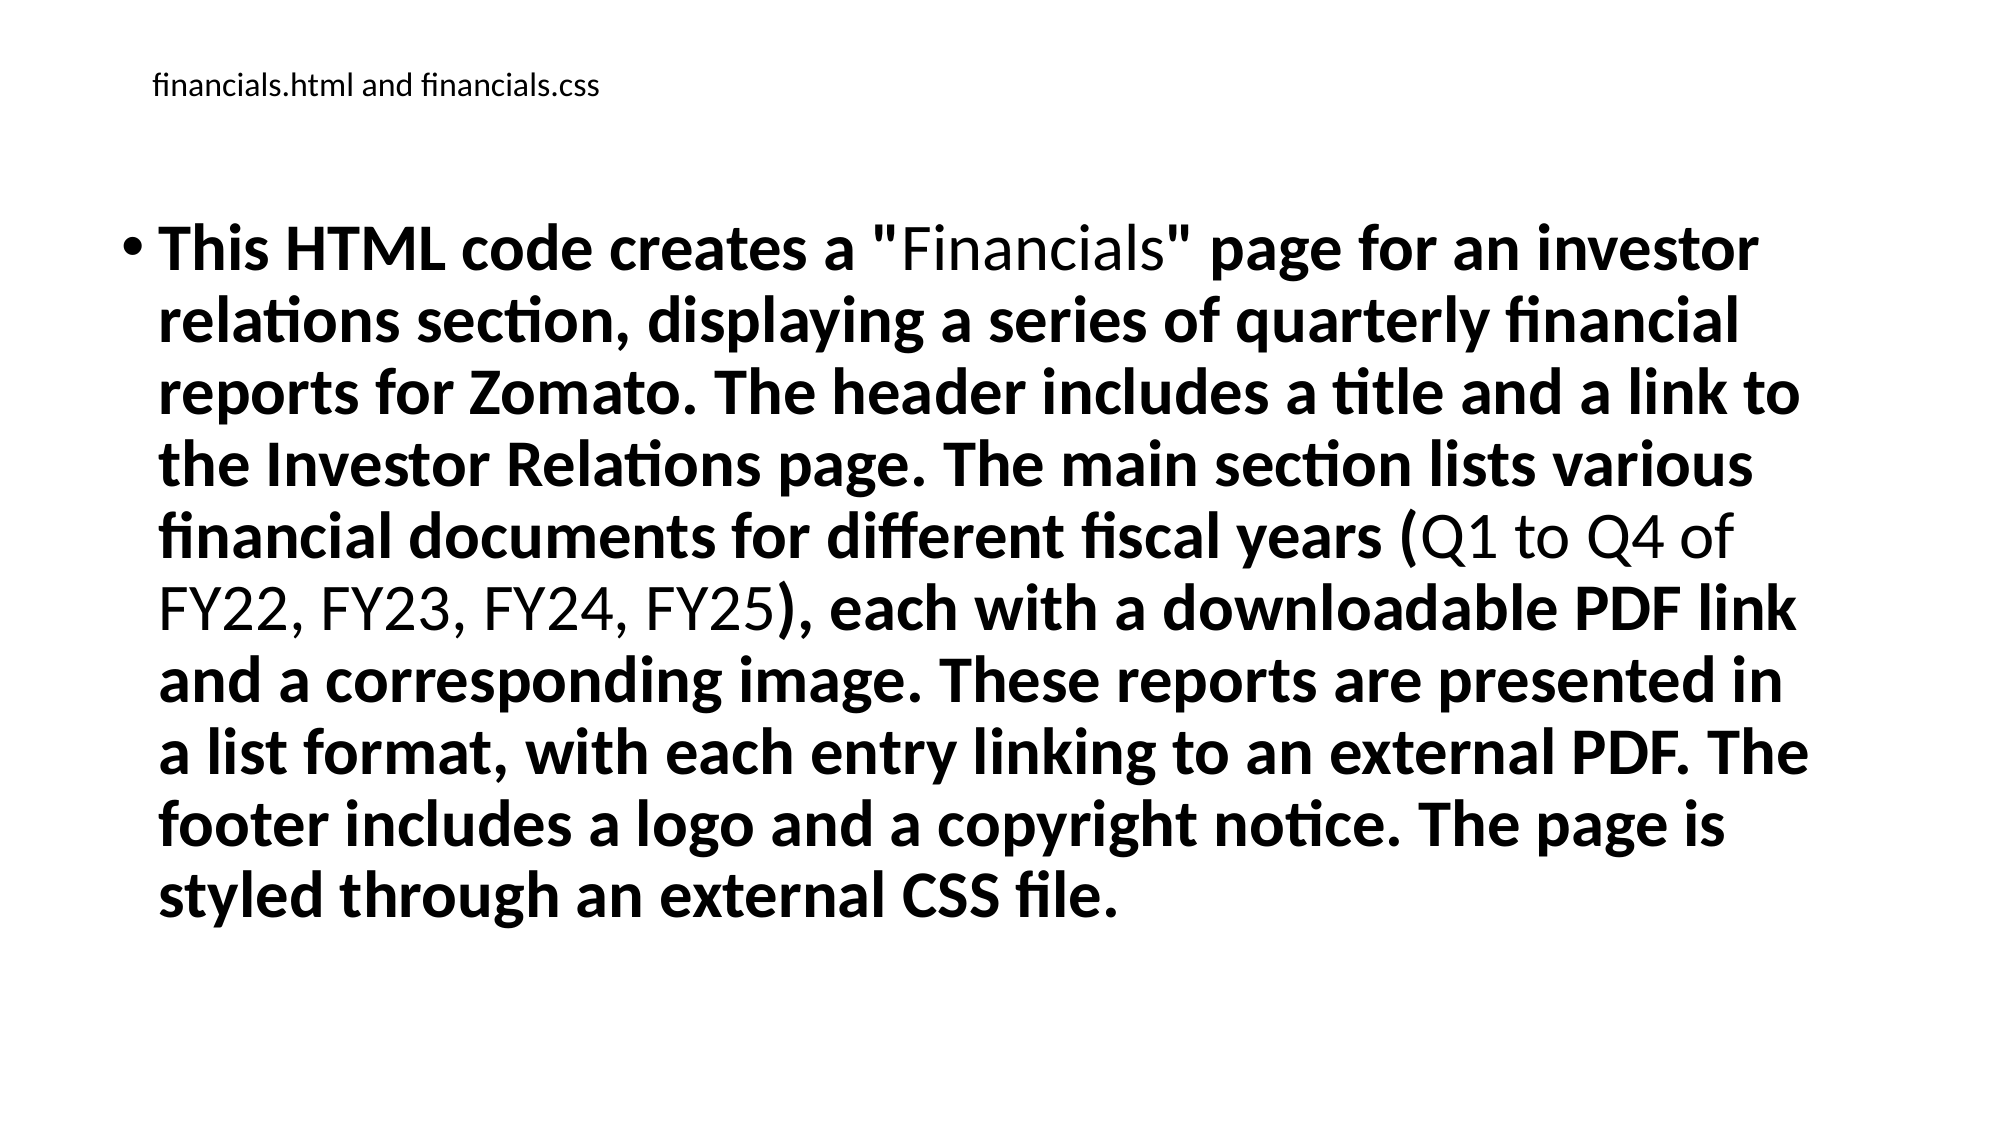

# financials.html and financials.css
This HTML code creates a "Financials" page for an investor relations section, displaying a series of quarterly financial reports for Zomato. The header includes a title and a link to the Investor Relations page. The main section lists various financial documents for different fiscal years (Q1 to Q4 of FY22, FY23, FY24, FY25), each with a downloadable PDF link and a corresponding image. These reports are presented in a list format, with each entry linking to an external PDF. The footer includes a logo and a copyright notice. The page is styled through an external CSS file.